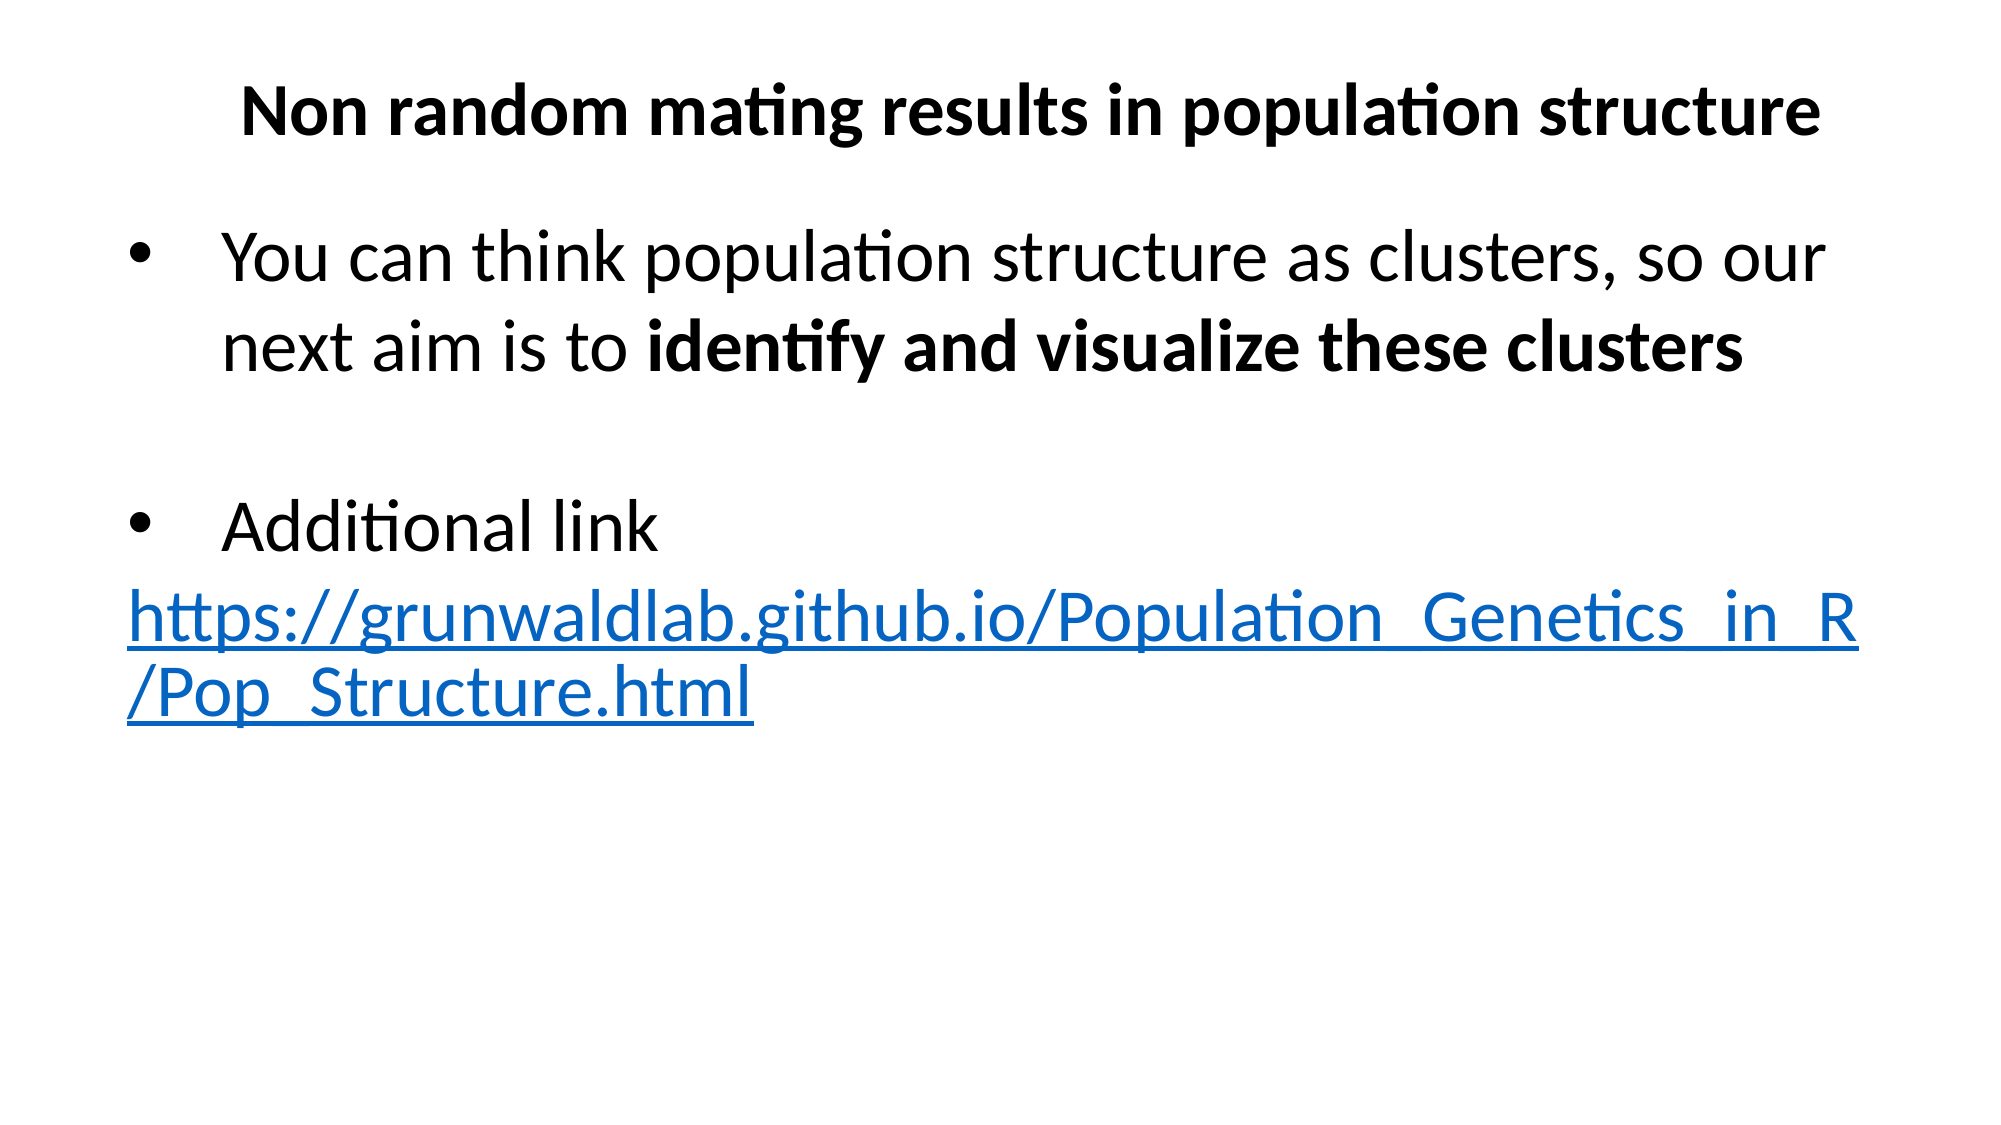

Non random mating results in population structure
You can think population structure as clusters, so our next aim is to identify and visualize these clusters

Additional link
https://grunwaldlab.github.io/Population_Genetics_in_R/Pop_Structure.html